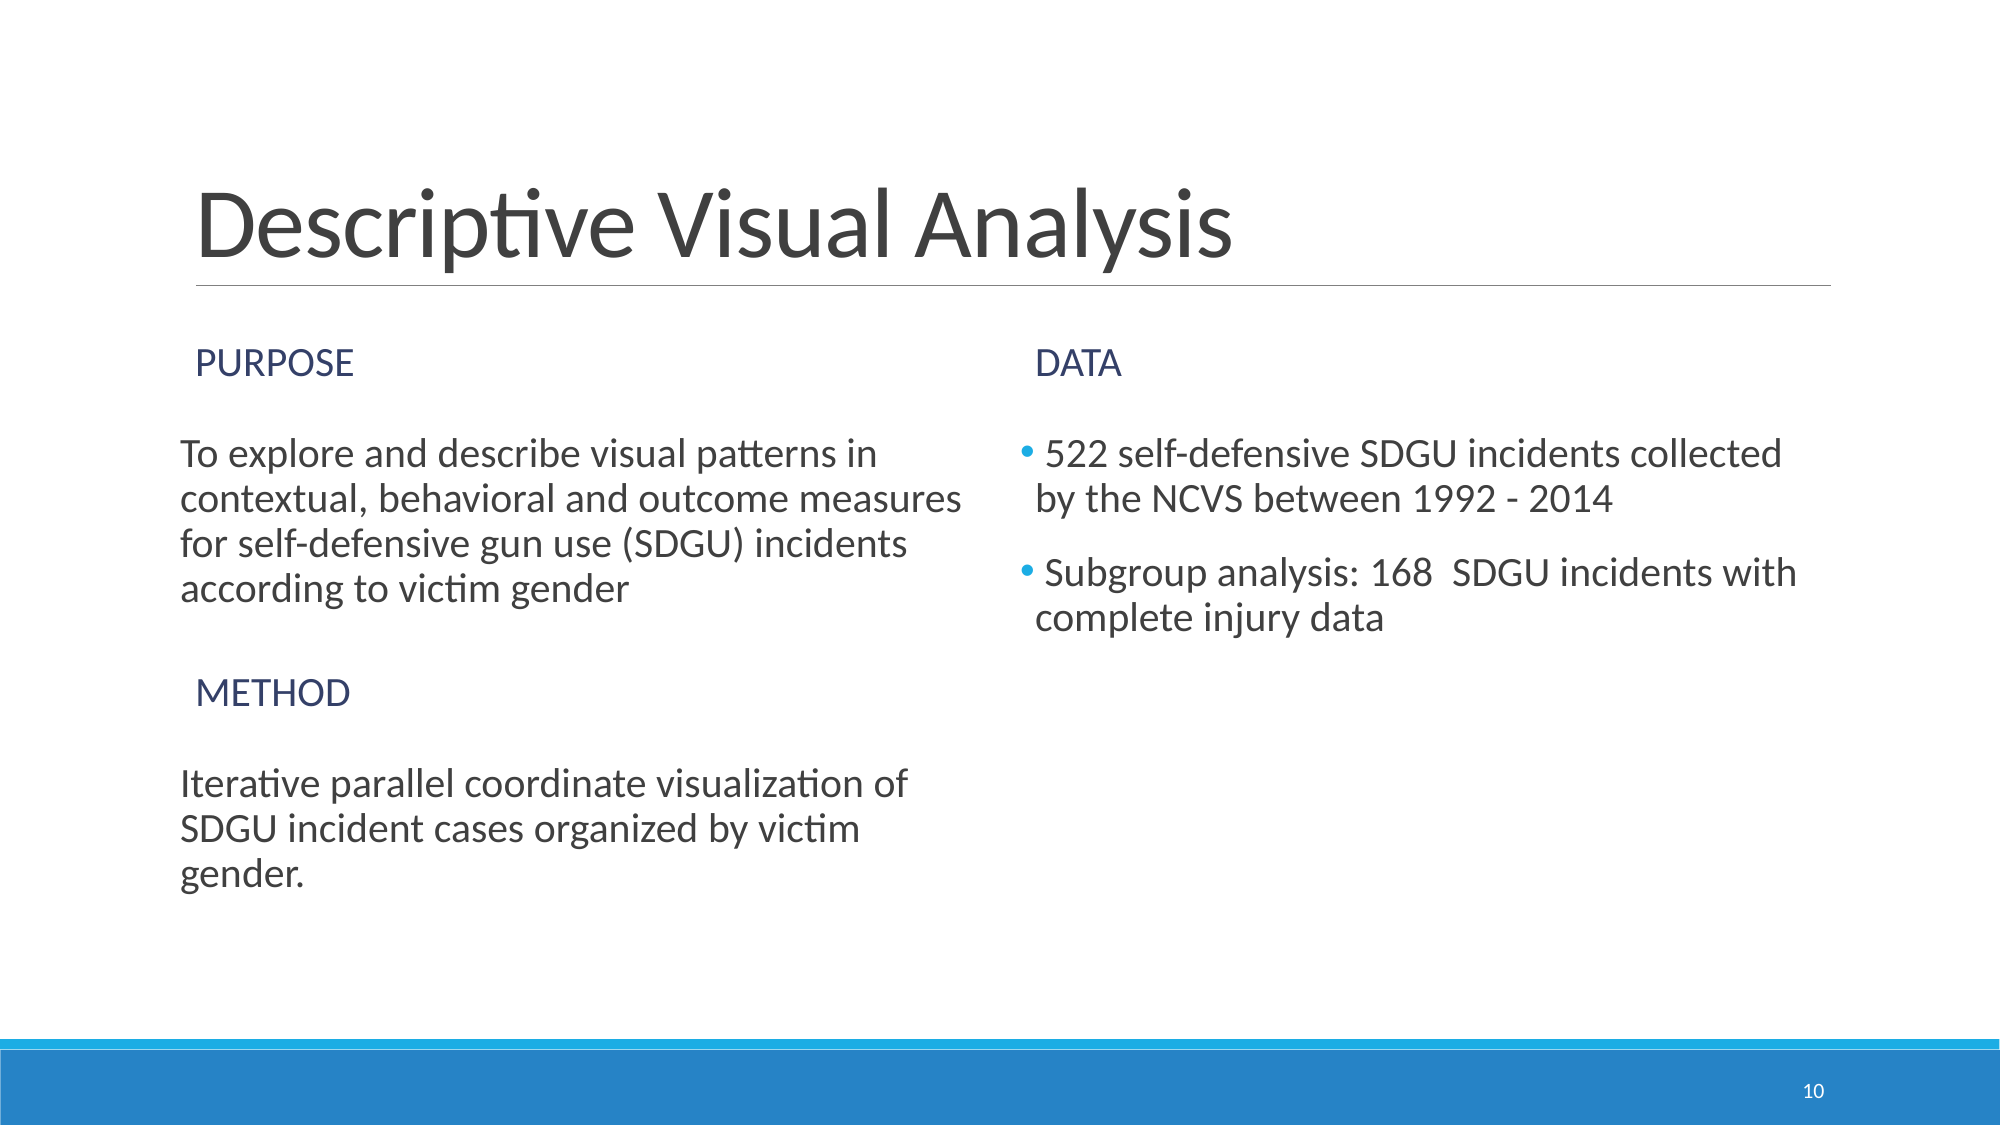

# Descriptive Visual Analysis
Purpose
Data
 522 self-defensive SDGU incidents collected by the NCVS between 1992 - 2014
 Subgroup analysis: 168  SDGU incidents with complete injury data

To explore and describe visual patterns in contextual, behavioral and outcome measures for self-defensive gun use (SDGU) incidents according to victim gender

Method
Iterative parallel coordinate visualization of SDGU incident cases organized by victim gender.
10